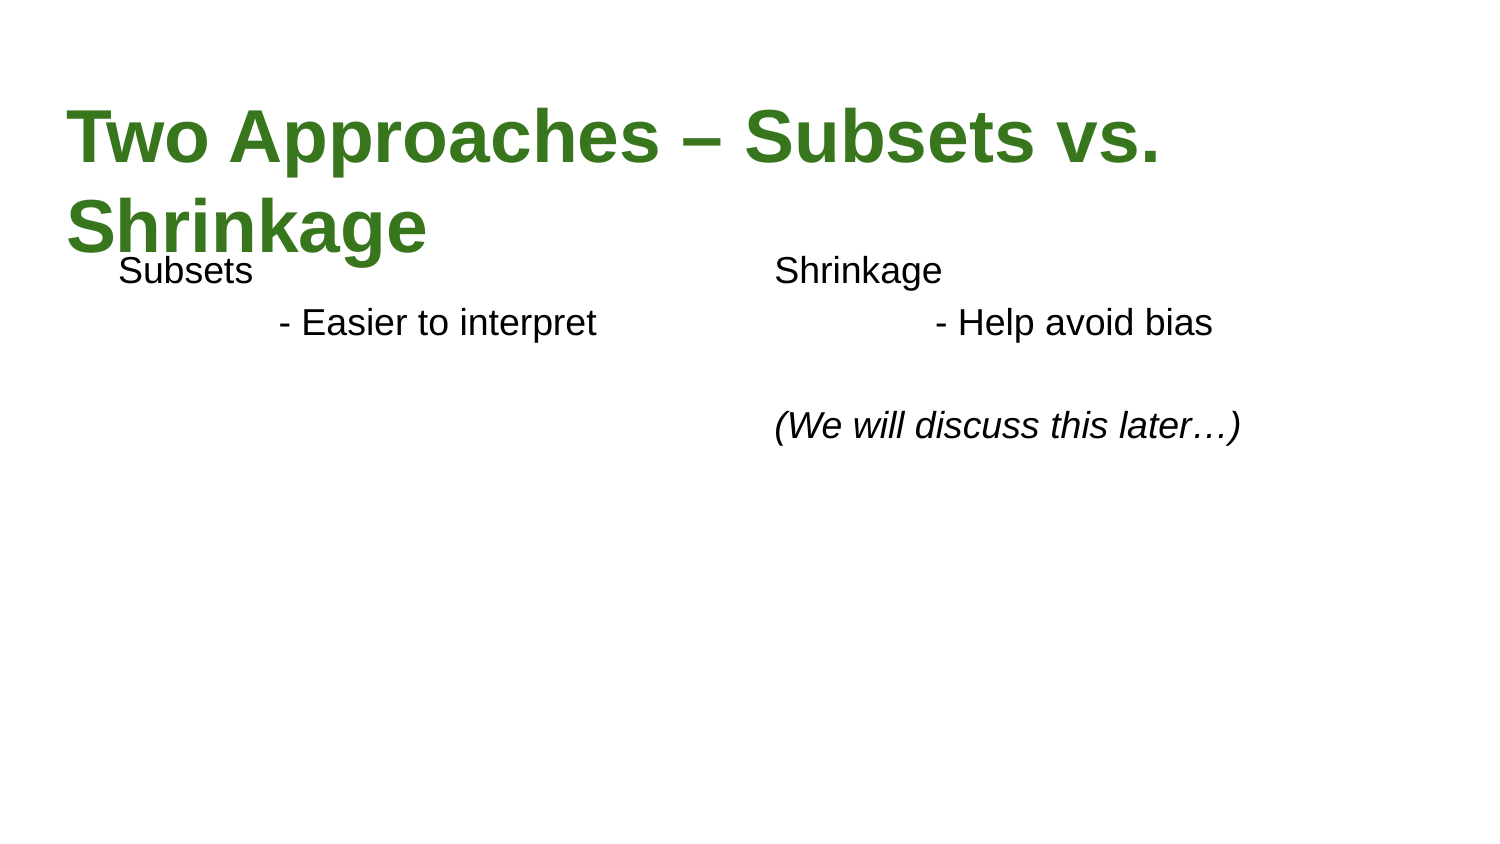

# Two Approaches – Subsets vs. Shrinkage
Subsets
	 - Easier to interpret
Shrinkage
	 - Help avoid bias

(We will discuss this later…)